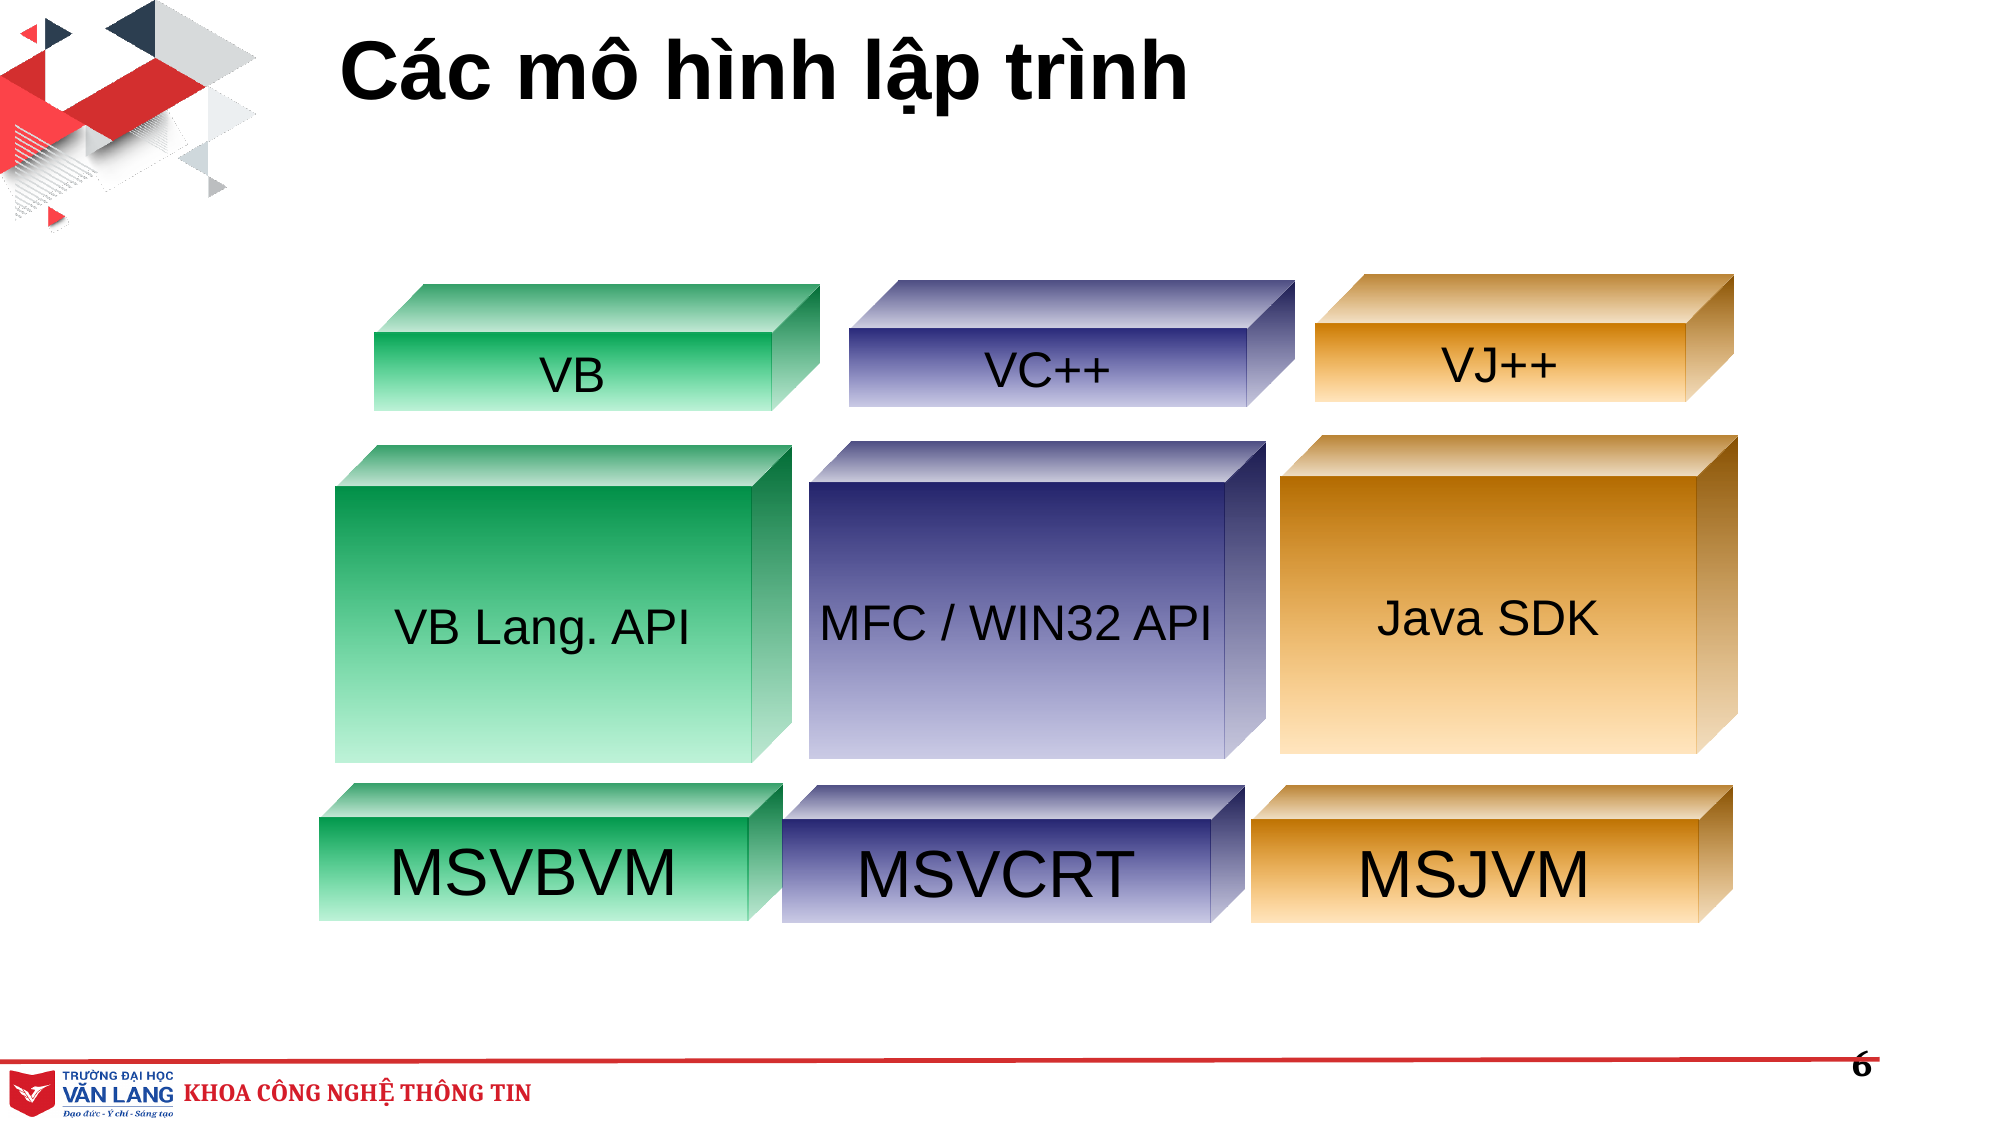

# Các mô hình lập trình
VJ++
VC++
VB
Java SDK
MFC / WIN32 API
VB Lang. API
MSVBVM
MSVCRT
MSJVM